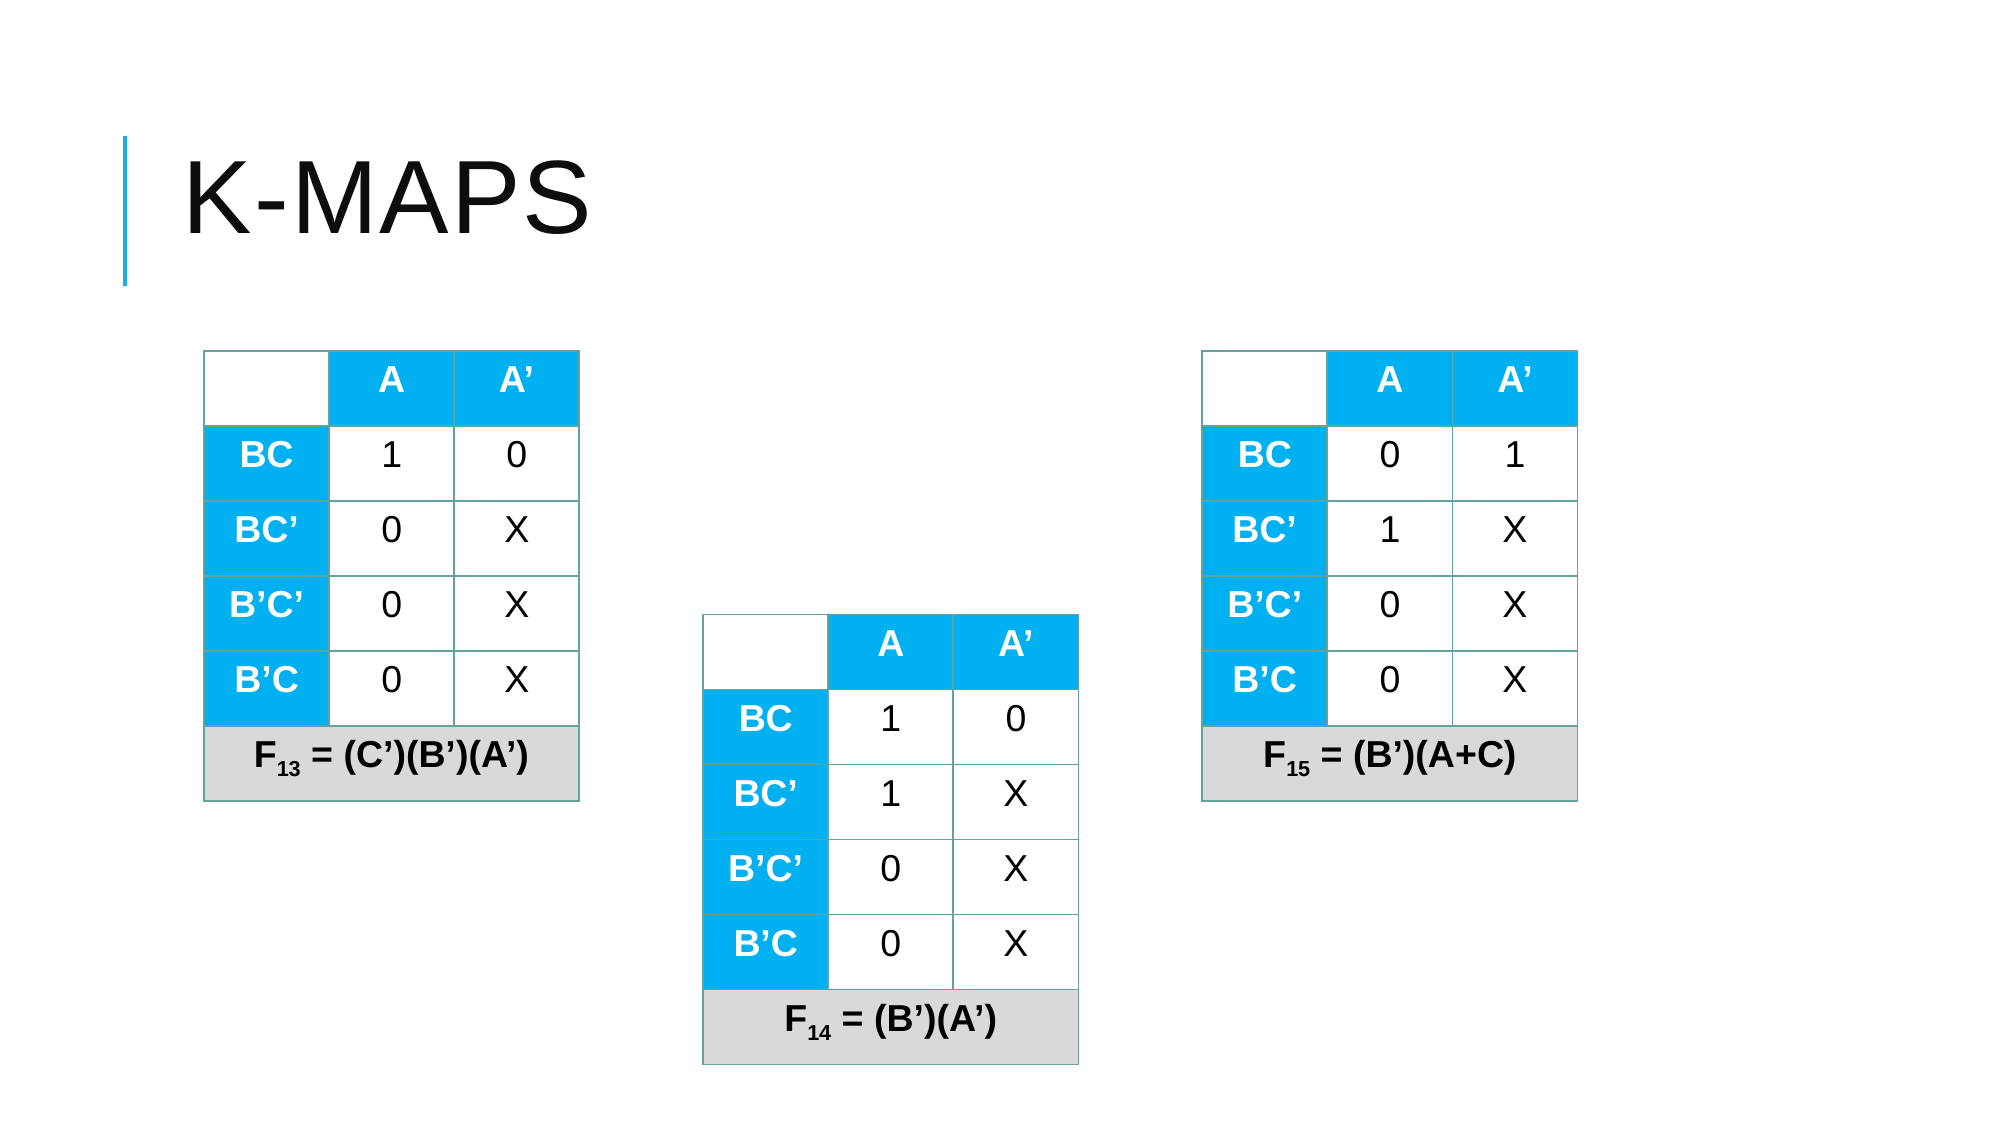

# K-Maps
|  | A | A’ |
| --- | --- | --- |
| BC | 1 | 0 |
| BC’ | 0 | X |
| B’C’ | 0 | X |
| B’C | 0 | X |
| F13 = (C’)(B’)(A’) |  |  |
|  | A | A’ |
| --- | --- | --- |
| BC | 0 | 1 |
| BC’ | 1 | X |
| B’C’ | 0 | X |
| B’C | 0 | X |
| F15 = (B’)(A+C) |  |  |
|  | A | A’ |
| --- | --- | --- |
| BC | 1 | 0 |
| BC’ | 1 | X |
| B’C’ | 0 | X |
| B’C | 0 | X |
| F14 = (B’)(A’) |  |  |